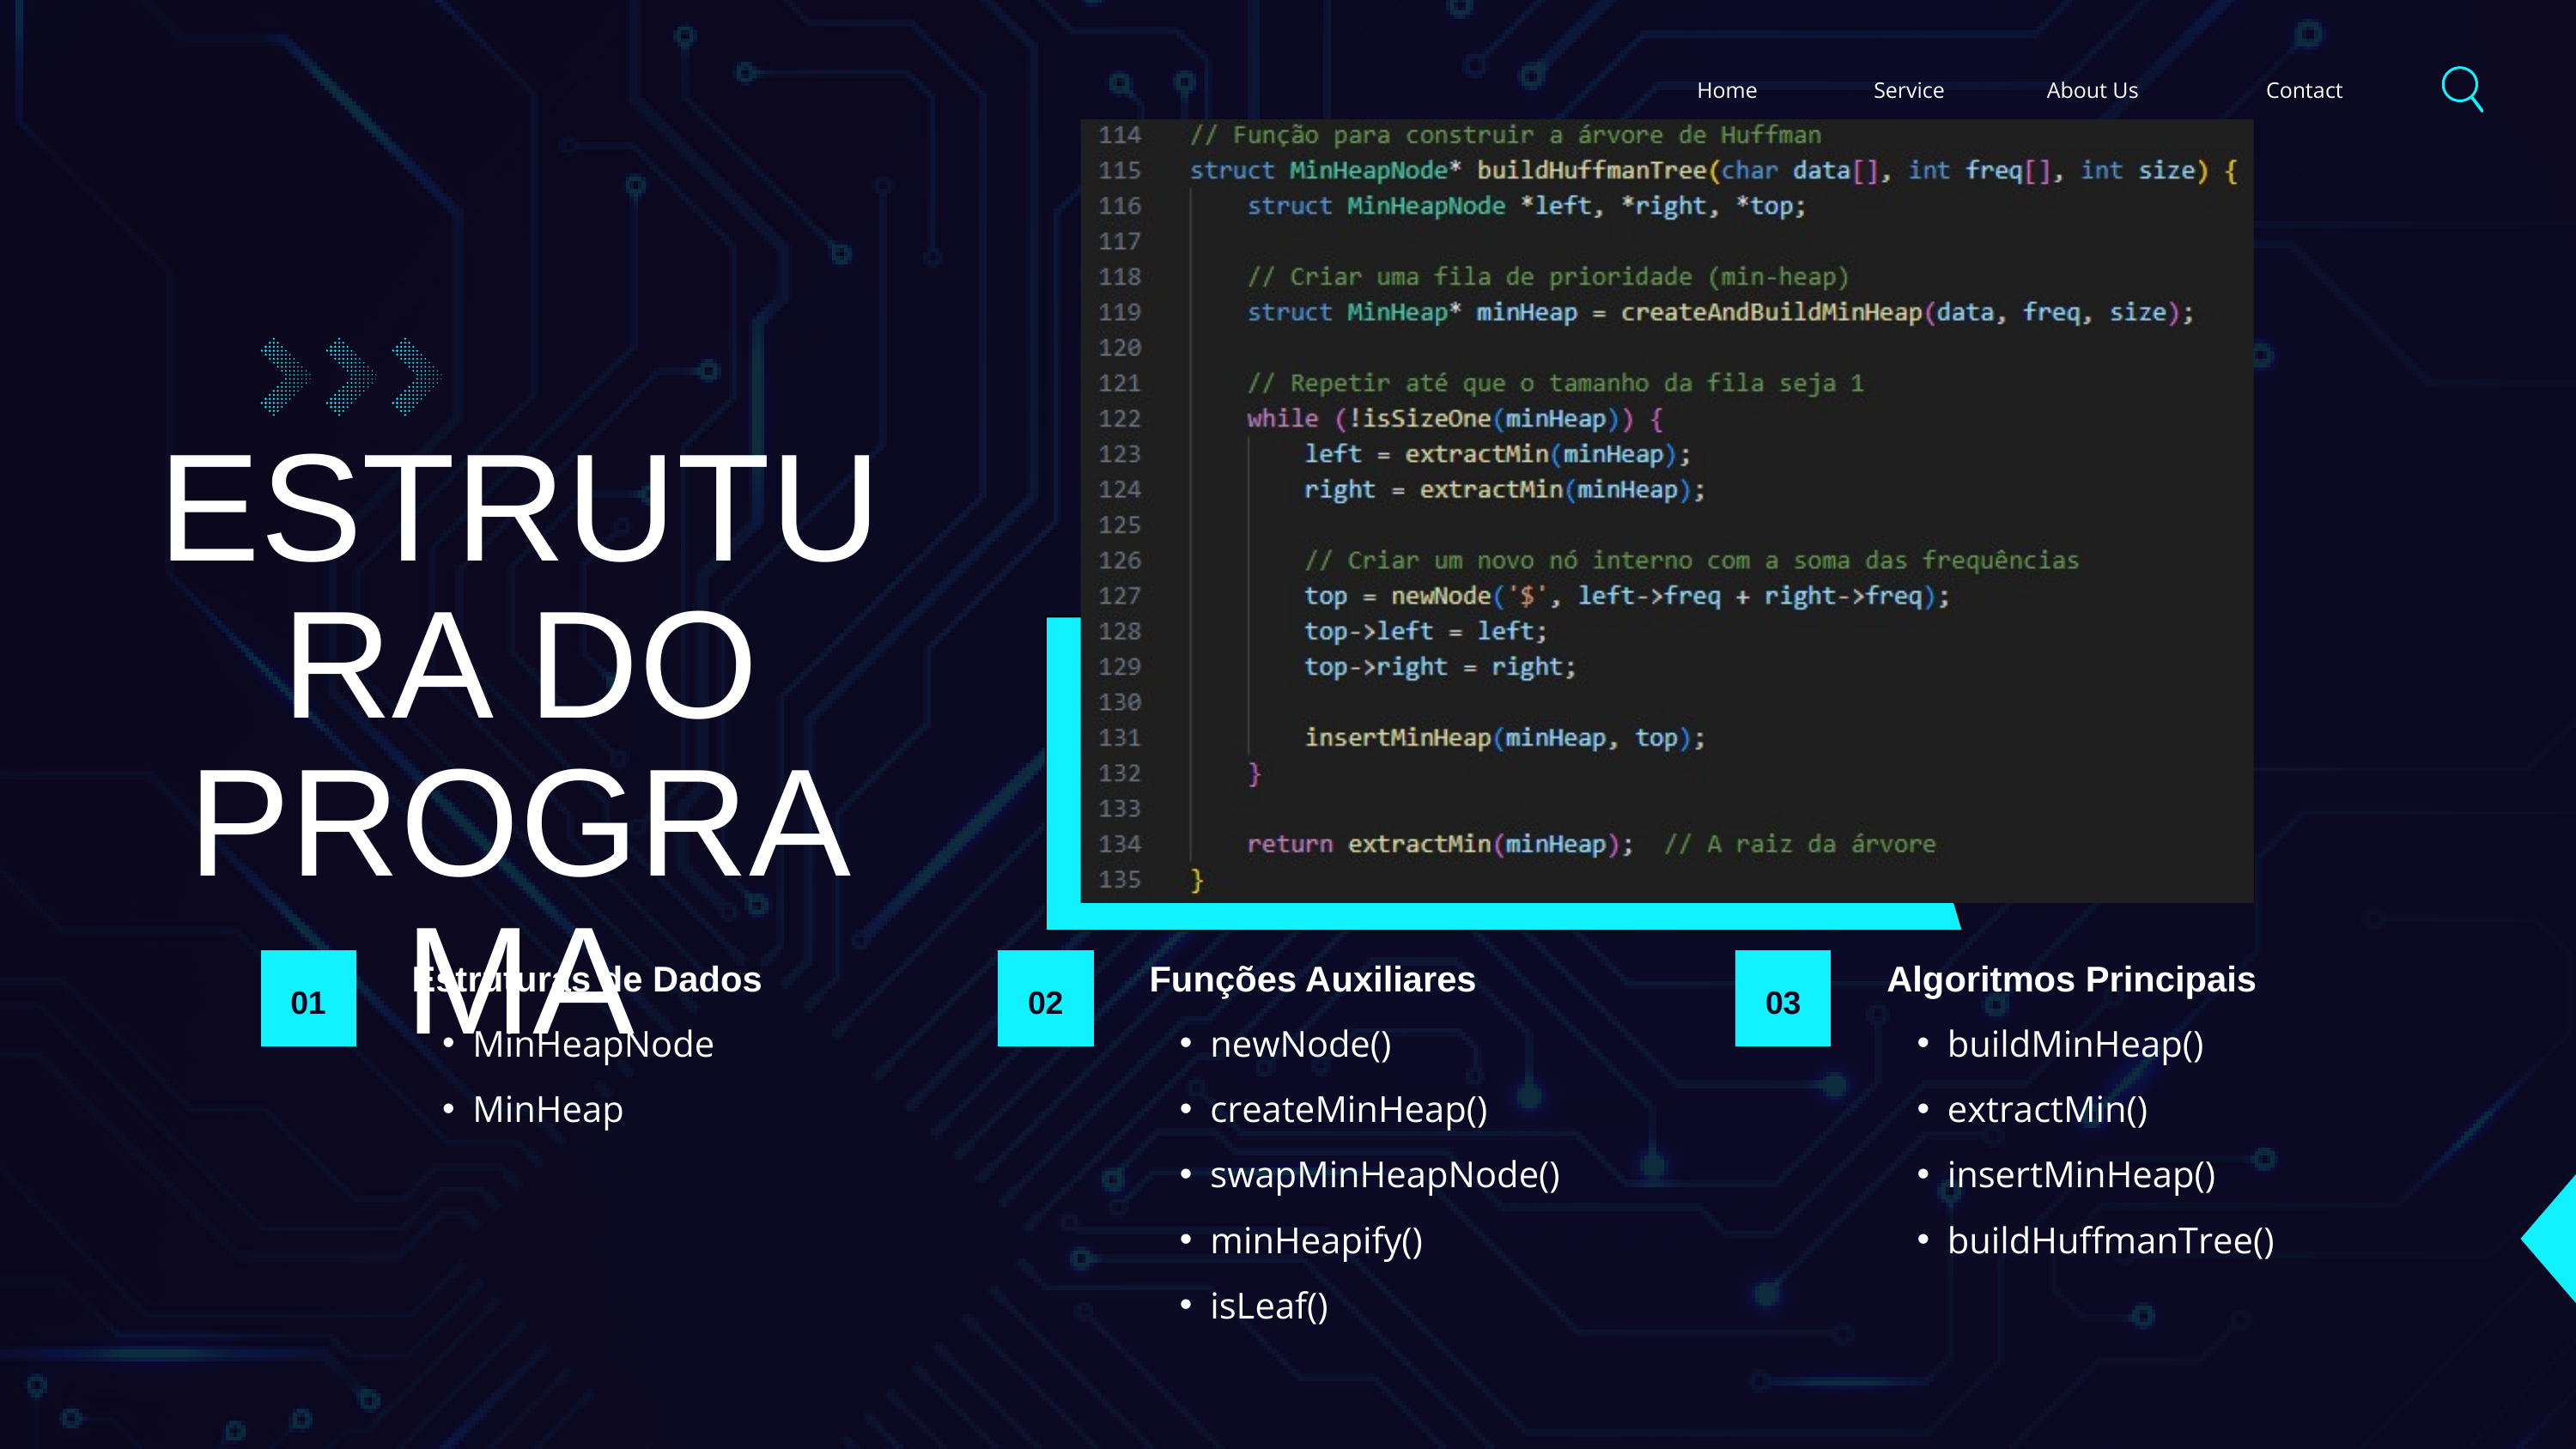

Home
Service
About Us
Contact

ESTRUTURA DO PROGRAMA

Estruturas de Dados
MinHeapNode
MinHeap

Funções Auxiliares
newNode()
createMinHeap()
swapMinHeapNode()
minHeapify()
isLeaf()

Algoritmos Principais
buildMinHeap()
extractMin()
insertMinHeap()
buildHuffmanTree()

01
02
03